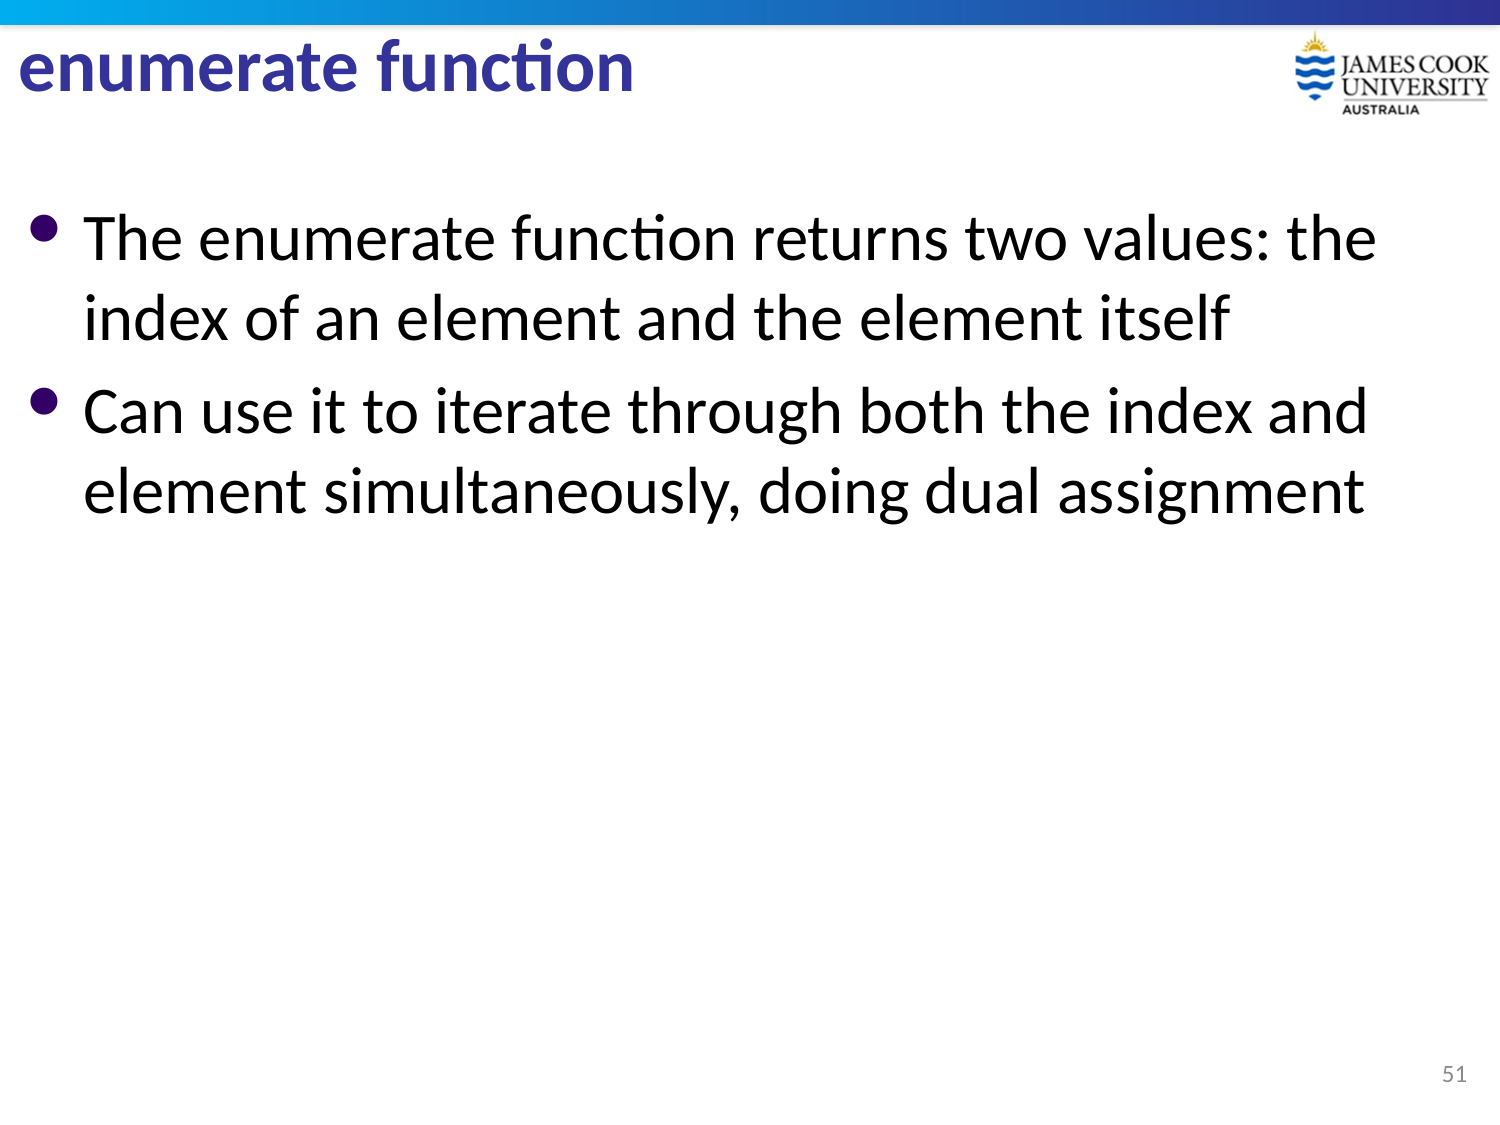

# enumerate function
The enumerate function returns two values: the index of an element and the element itself
Can use it to iterate through both the index and element simultaneously, doing dual assignment
51